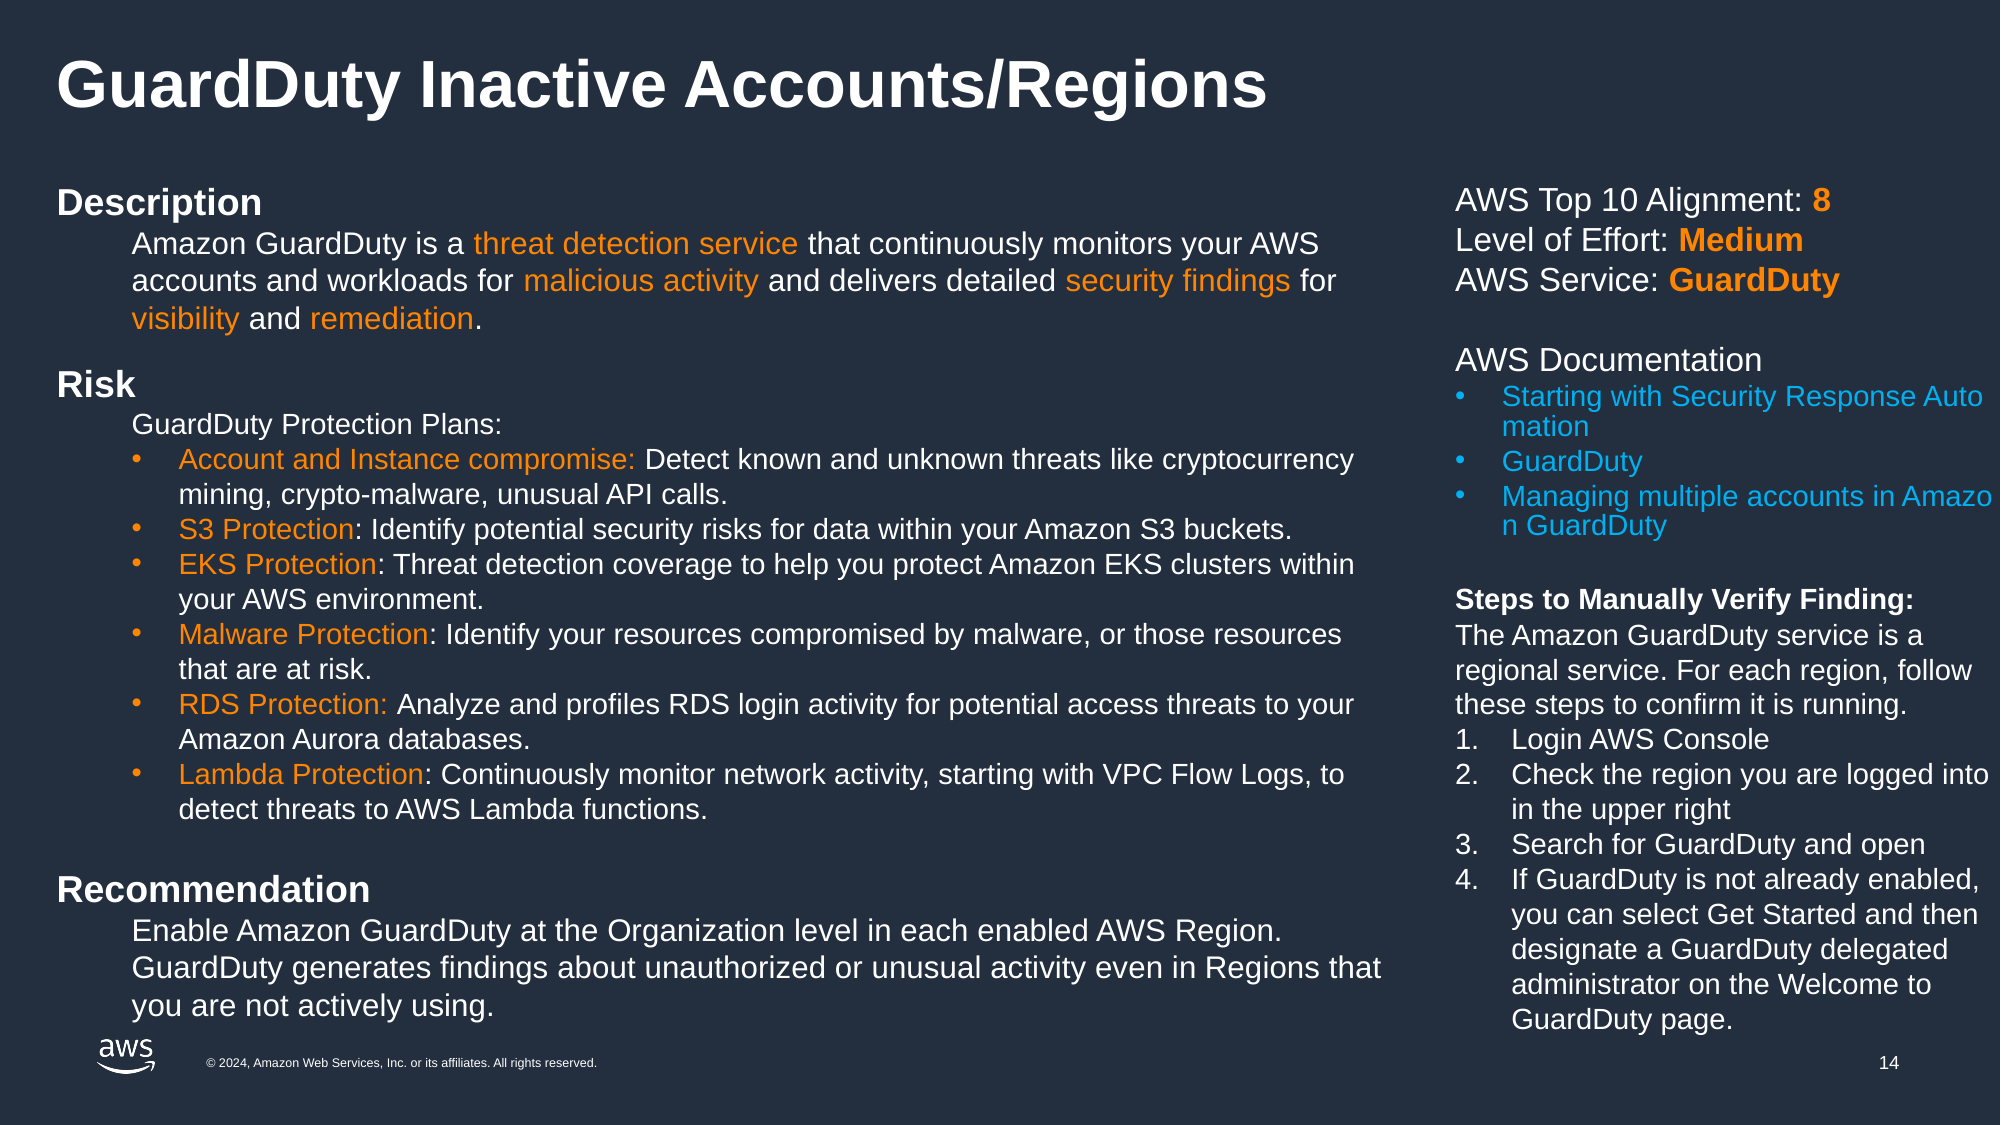

# GuardDuty Inactive Accounts/Regions
Description
Amazon GuardDuty is a threat detection service that continuously monitors your AWS accounts and workloads for malicious activity and delivers detailed security findings for visibility and remediation.

Risk
GuardDuty Protection Plans:
Account and Instance compromise: Detect known and unknown threats like cryptocurrency mining, crypto-malware, unusual API calls.
S3 Protection: Identify potential security risks for data within your Amazon S3 buckets.
EKS Protection: Threat detection coverage to help you protect Amazon EKS clusters within your AWS environment.
Malware Protection: Identify your resources compromised by malware, or those resources that are at risk.
RDS Protection: Analyze and profiles RDS login activity for potential access threats to your Amazon Aurora databases.
Lambda Protection: Continuously monitor network activity, starting with VPC Flow Logs, to detect threats to AWS Lambda functions.
Recommendation
Enable Amazon GuardDuty at the Organization level in each enabled AWS Region. GuardDuty generates findings about unauthorized or unusual activity even in Regions that you are not actively using.
AWS Top 10 Alignment: 8
Level of Effort: Medium
AWS Service: GuardDuty

AWS Documentation
Starting with Security Response Automation
GuardDuty
Managing multiple accounts in Amazon GuardDuty

Steps to Manually Verify Finding:
The Amazon GuardDuty service is a regional service. For each region, follow these steps to confirm it is running.
Login AWS Console
Check the region you are logged into in the upper right
Search for GuardDuty and open
If GuardDuty is not already enabled, you can select Get Started and then designate a GuardDuty delegated administrator on the Welcome to GuardDuty page.
14